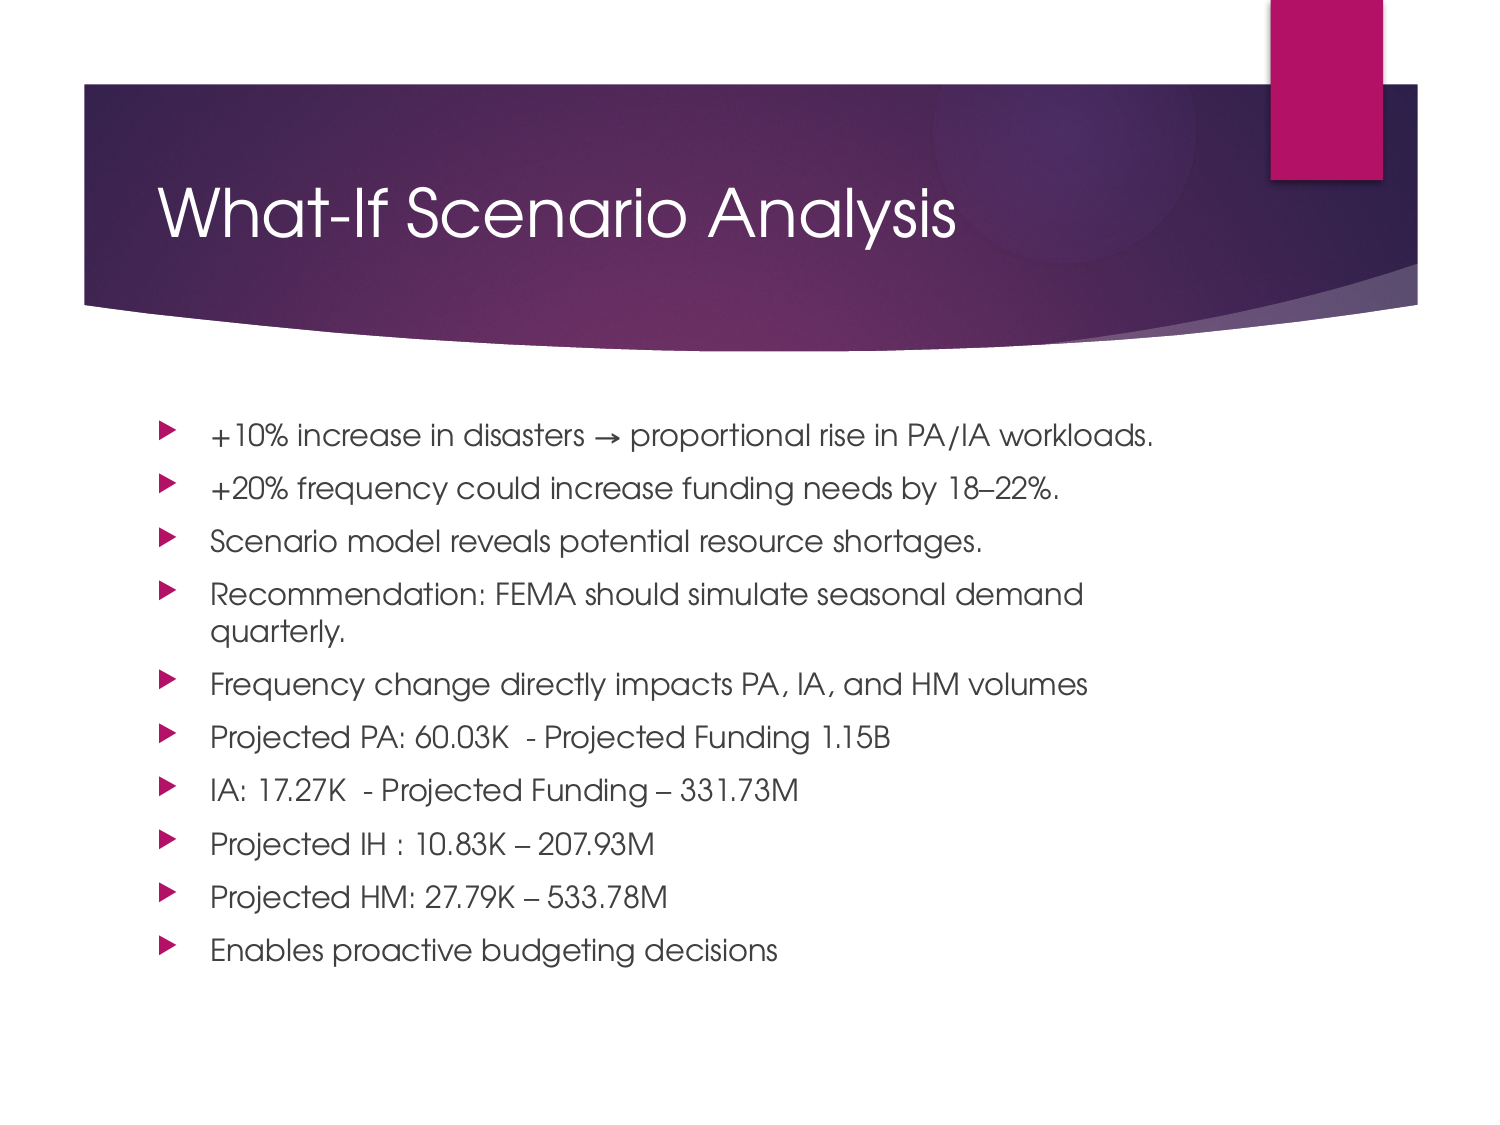

# What-If Scenario Analysis
+10% increase in disasters → proportional rise in PA/IA workloads.
+20% frequency could increase funding needs by 18–22%.
Scenario model reveals potential resource shortages.
Recommendation: FEMA should simulate seasonal demand quarterly.
Frequency change directly impacts PA, IA, and HM volumes
Projected PA: 60.03K  - Projected Funding 1.15B
IA: 17.27K  - Projected Funding – 331.73M
Projected IH : 10.83K – 207.93M
Projected HM: 27.79K – 533.78M
Enables proactive budgeting decisions